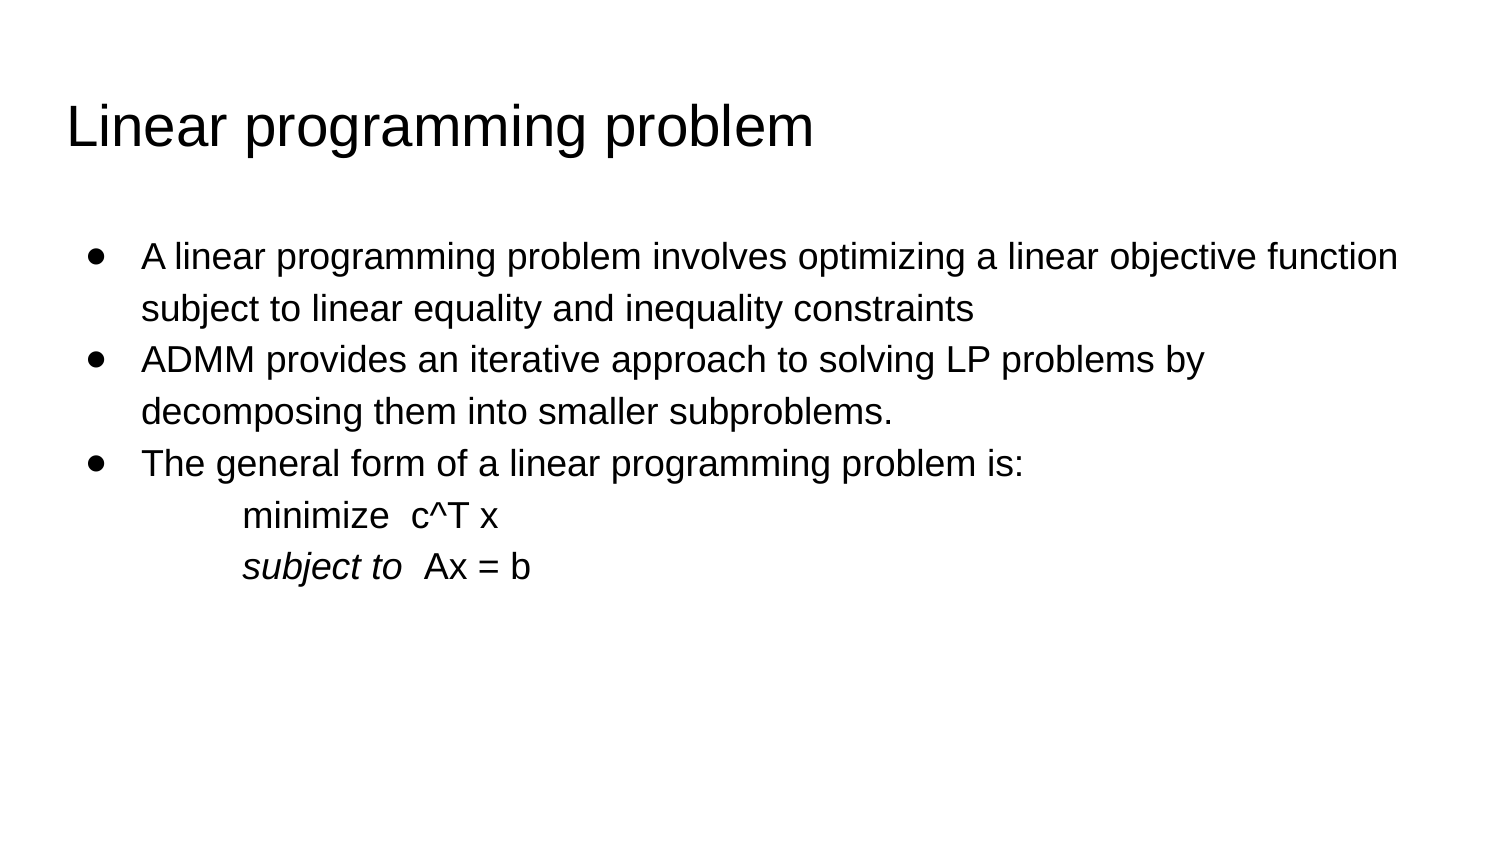

# Linear programming problem
A linear programming problem involves optimizing a linear objective function subject to linear equality and inequality constraints
ADMM provides an iterative approach to solving LP problems by decomposing them into smaller subproblems.
The general form of a linear programming problem is:
               minimize  c^T x
               subject to  Ax = b